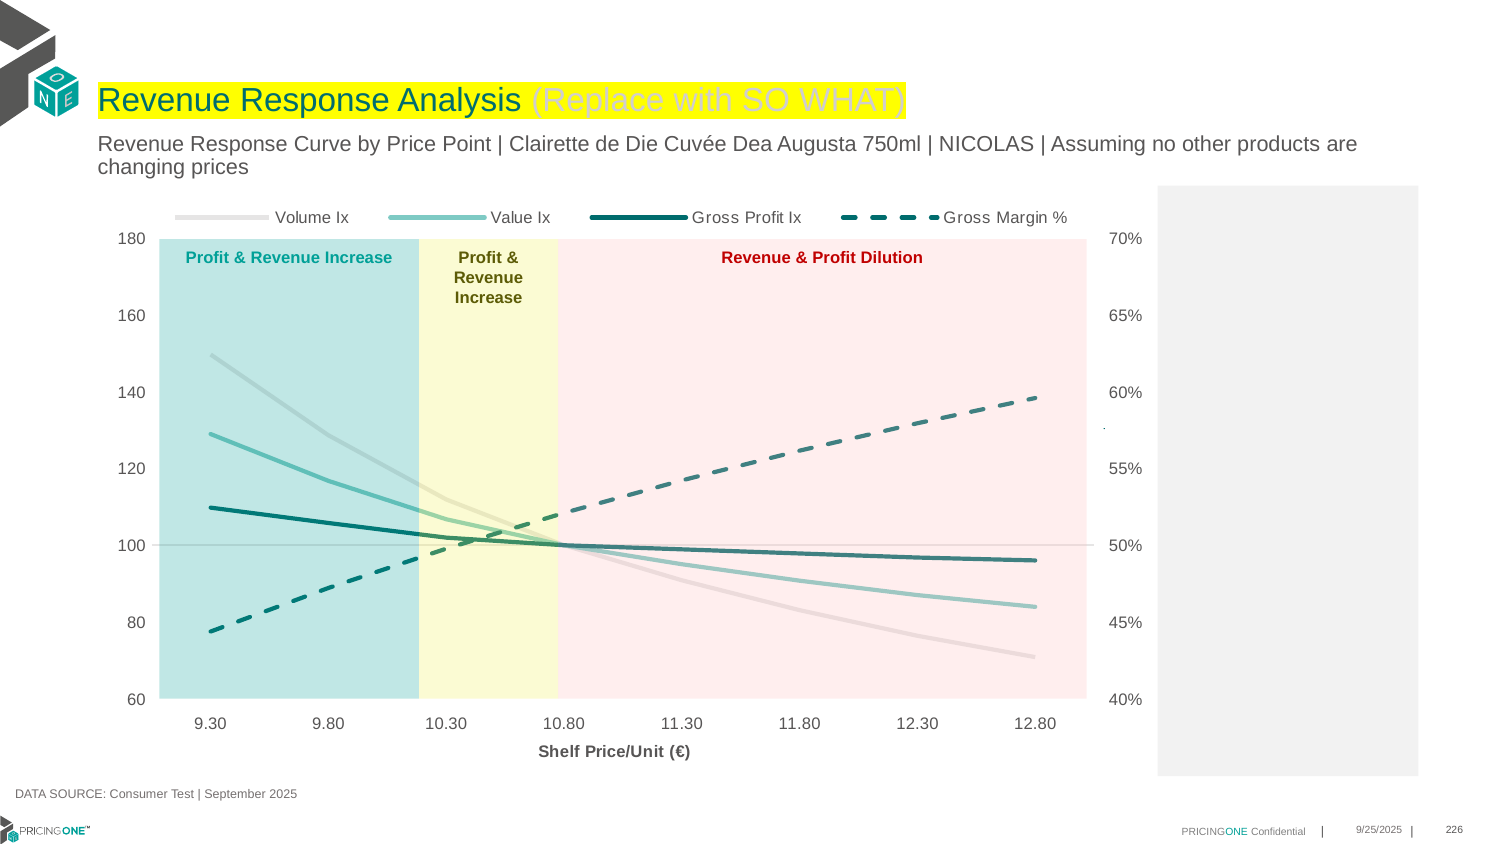

# Revenue Response Analysis (Replace with SO WHAT)

Revenue Response Curve by Price Point | Clairette de Die Cuvée Dea Augusta 750ml | NICOLAS | Assuming no other products are changing prices

### Chart:

| Category | Volume Ix | Value Ix | Gross Profit Ix | Gross Margin % |
|---|---|---|---|---|
| 9.30 | 149.7007453048284 | 128.9798125247523 | 109.79955533998532 | 0.44383653007846546 |
| 9.80 | 128.66161071655634 | 116.78628015843124 | 105.79932698763929 | 0.4722122173193601 |
| 10.30 | 111.93115536020177 | 106.76420401973436 | 101.98645694667128 | 0.4978329834689057 |
| 10.80 | 100.0 | 100.0 | 100.0 | 0.5210814564564563 |
| 11.30 | 90.87386885191736 | 95.07007722274894 | 98.94769973925904 | 0.5422725424539583 |
| 11.80 | 83.10129422944145 | 90.77641532599343 | 97.86782292695007 | 0.5616677737059091 |
| 12.30 | 76.42743476410143 | 87.01617440913593 | 96.79837938991757 | 0.579486156888596 |
| 12.80 | 70.8643846710503 | 83.95611408950117 | 96.04861265640989 | 0.5959124788851351 |
Profit & Revenue Increase
Profit & Revenue Increase
Revenue & Profit Dilution

DATA SOURCE: Consumer Test | September 2025

9/25/2025
226